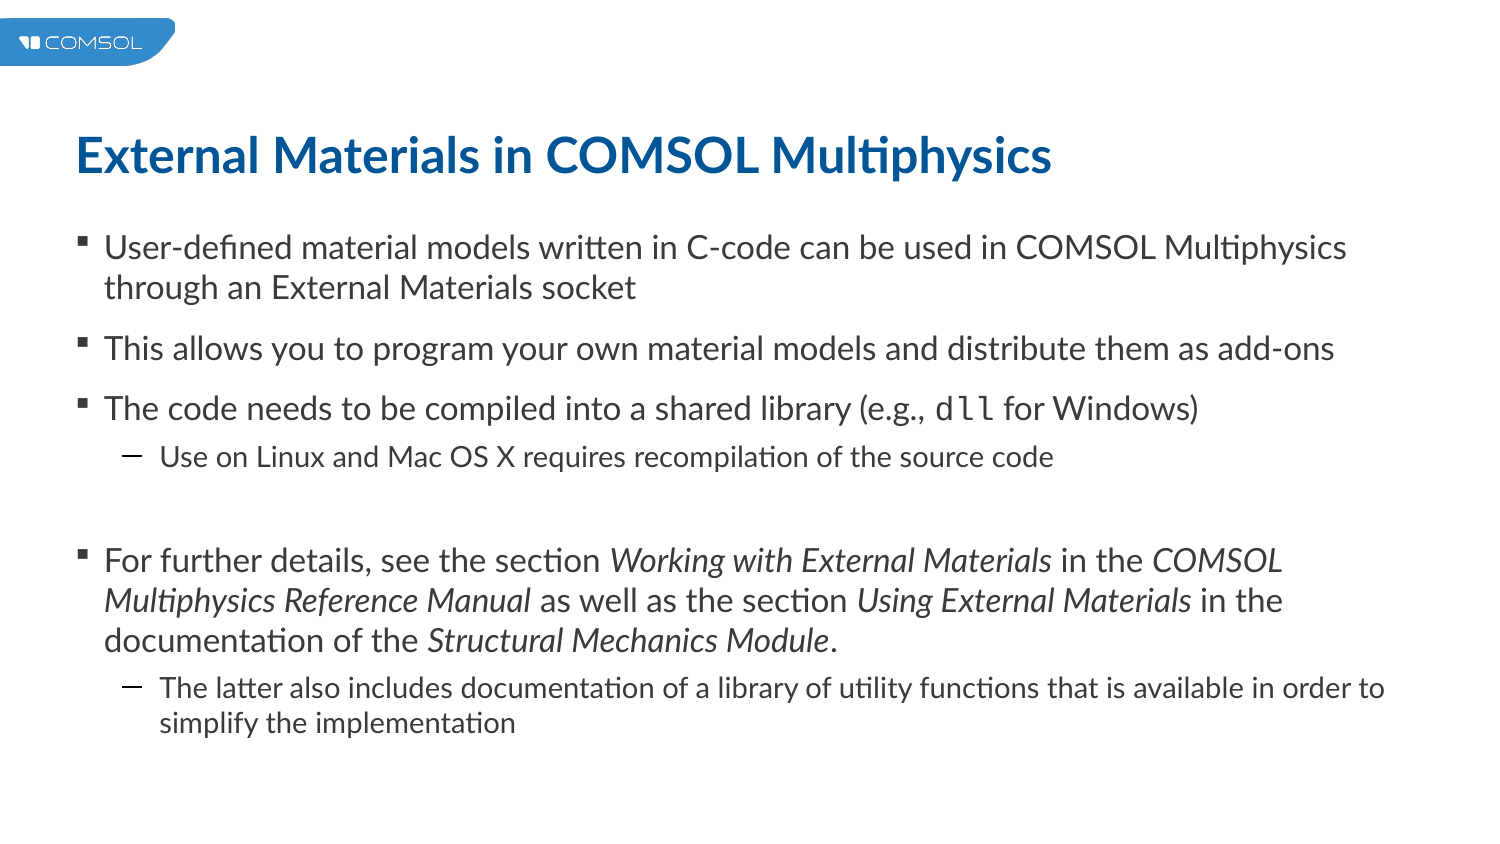

# External Materials in COMSOL Multiphysics
User-defined material models written in C-code can be used in COMSOL Multiphysics through an External Materials socket
This allows you to program your own material models and distribute them as add-ons
The code needs to be compiled into a shared library (e.g., dll for Windows)
Use on Linux and Mac OS X requires recompilation of the source code

For further details, see the section Working with External Materials in the COMSOL Multiphysics Reference Manual as well as the section Using External Materials in the documentation of the Structural Mechanics Module.
The latter also includes documentation of a library of utility functions that is available in order to simplify the implementation